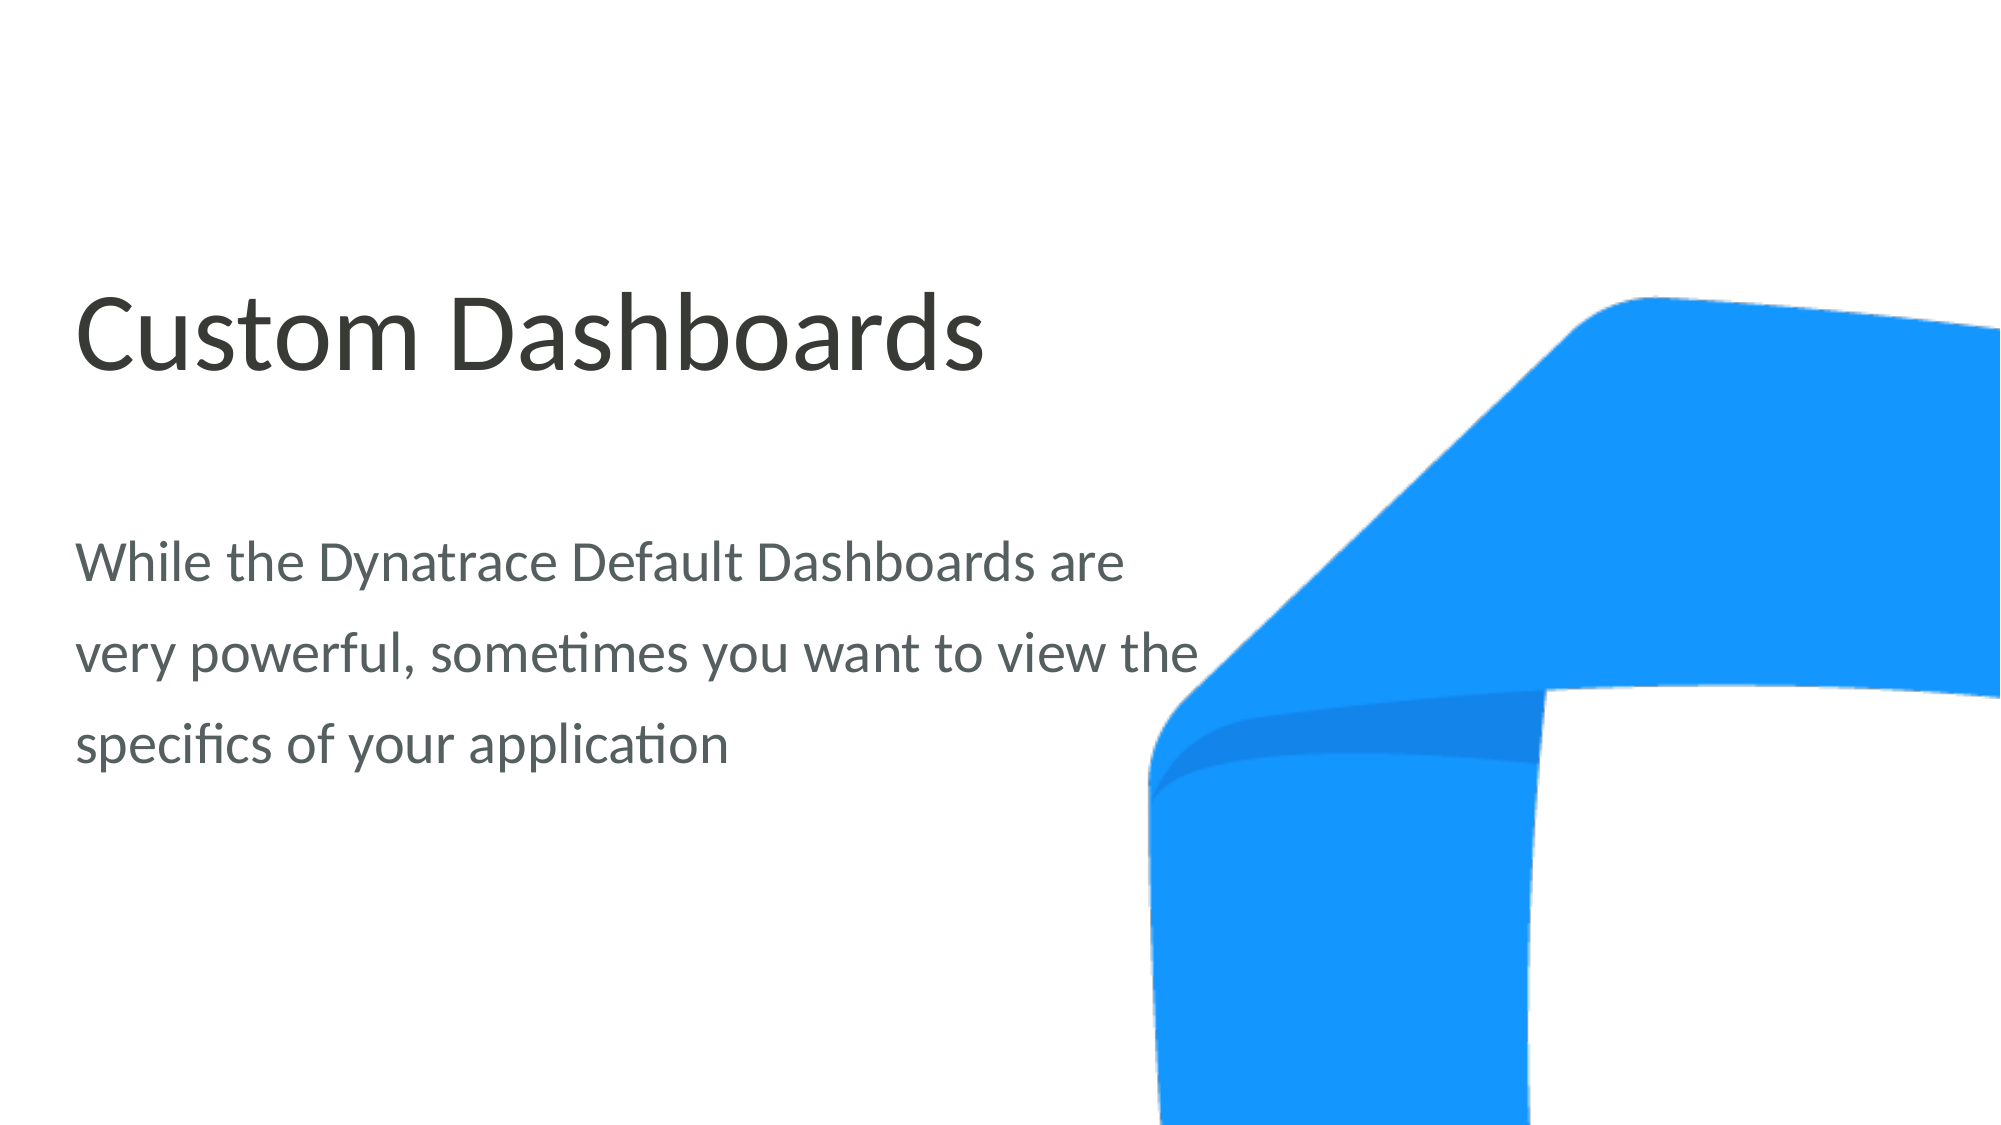

# Custom Dashboards
While the Dynatrace Default Dashboards are
very powerful, sometimes you want to view the
specifics of your application